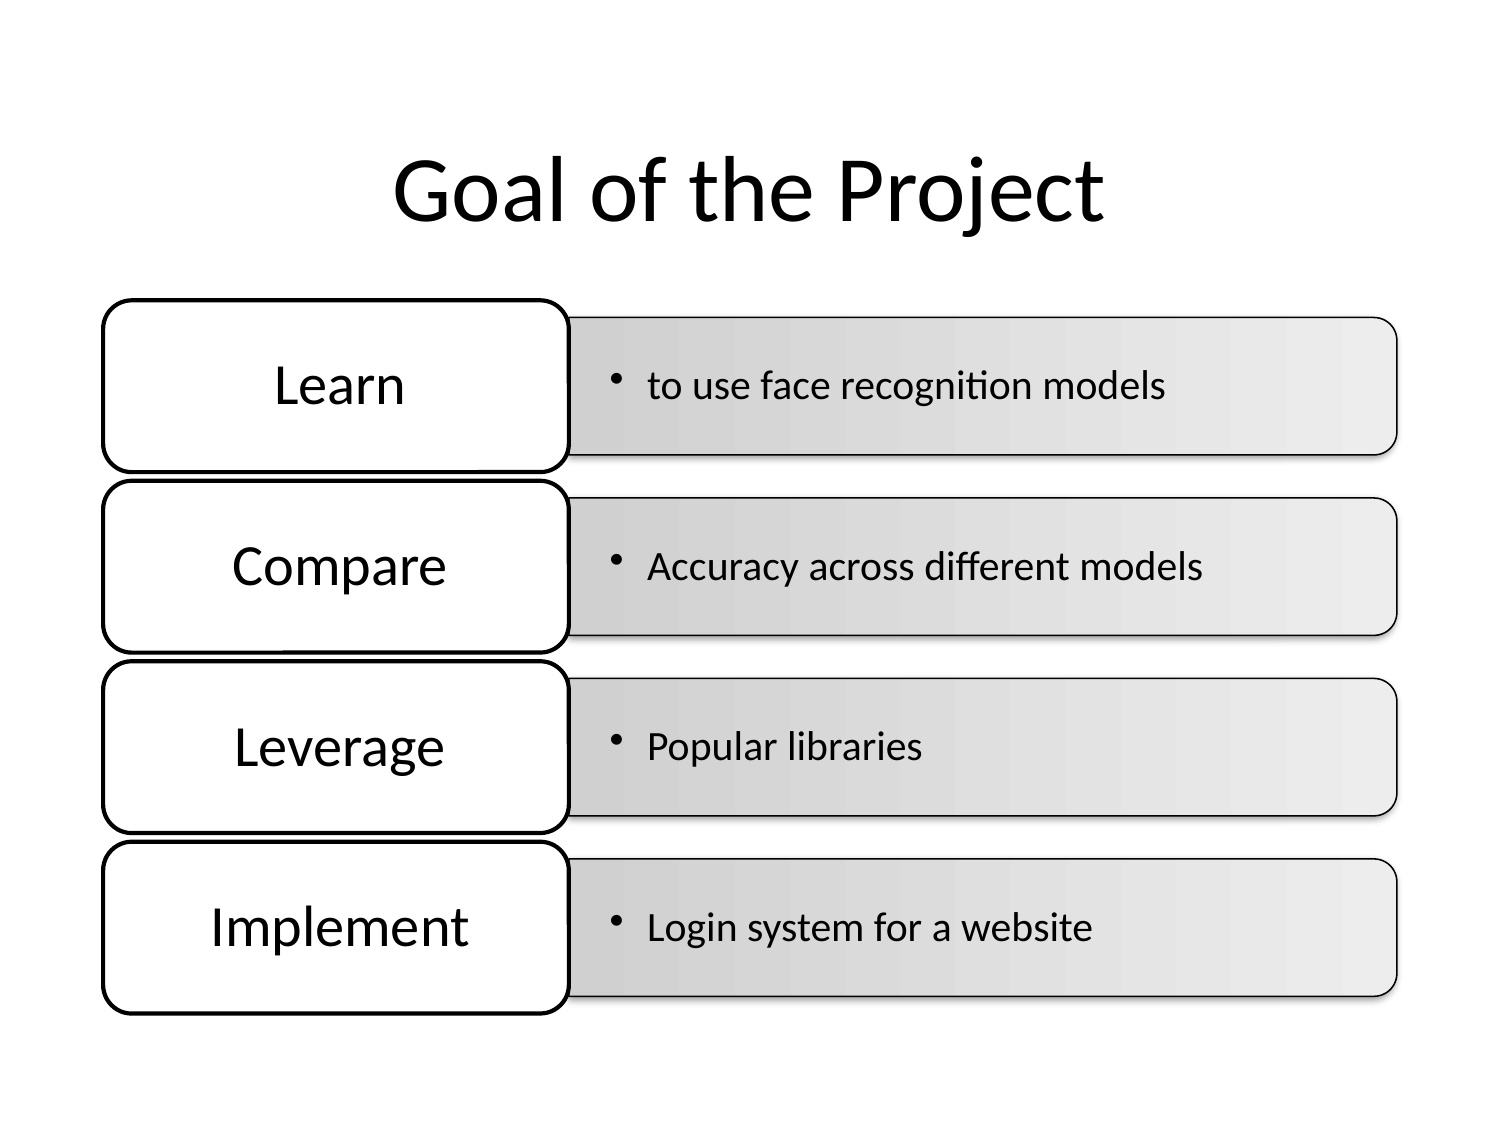

# Goal of the Project
to use face recognition models
Learn
Accuracy across different models
Compare
Popular libraries
Leverage
Login system for a website
Implement